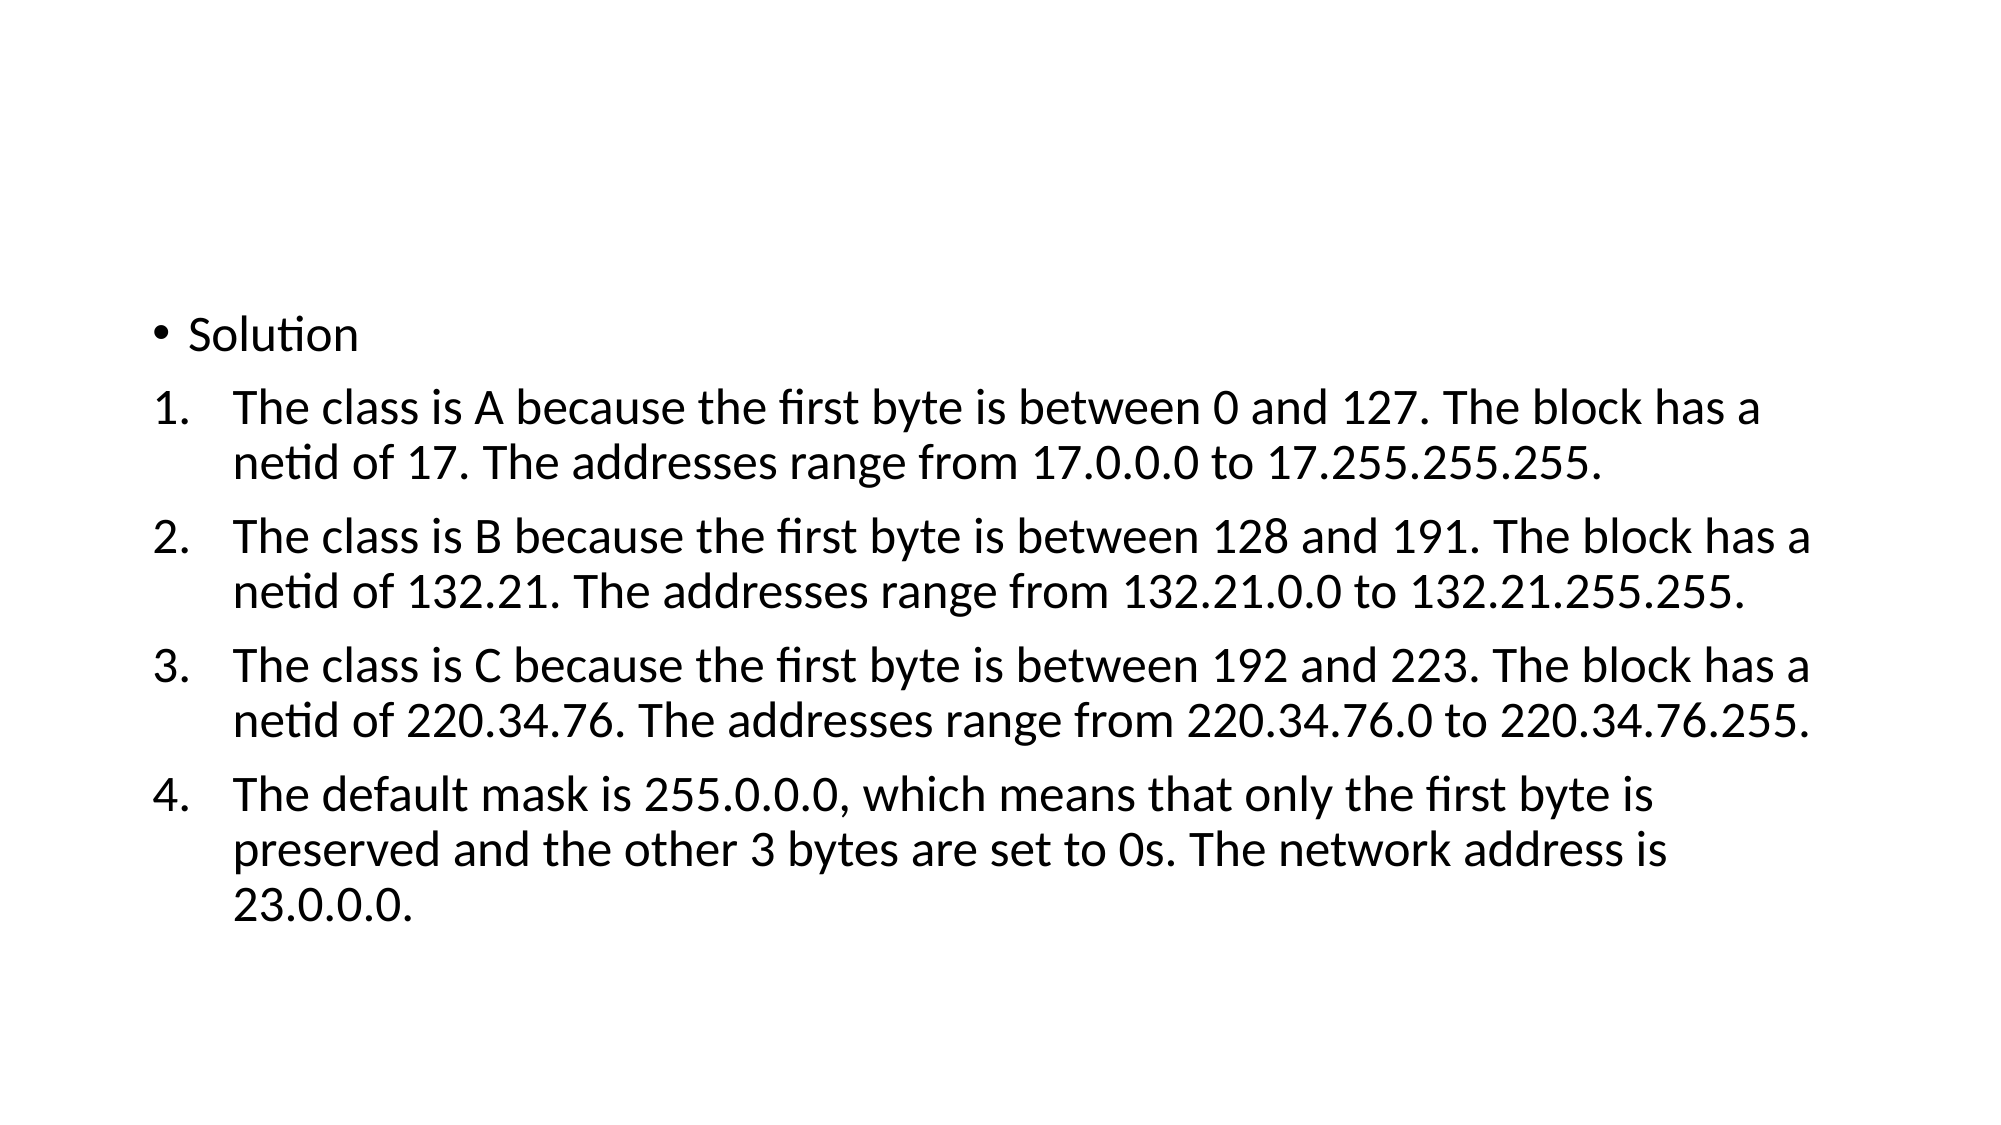

Solution
The class is A because the first byte is between 0 and 127. The block has a netid of 17. The addresses range from 17.0.0.0 to 17.255.255.255.
The class is B because the first byte is between 128 and 191. The block has a netid of 132.21. The addresses range from 132.21.0.0 to 132.21.255.255.
The class is C because the first byte is between 192 and 223. The block has a netid of 220.34.76. The addresses range from 220.34.76.0 to 220.34.76.255.
The default mask is 255.0.0.0, which means that only the first byte is preserved and the other 3 bytes are set to 0s. The network address is 23.0.0.0.